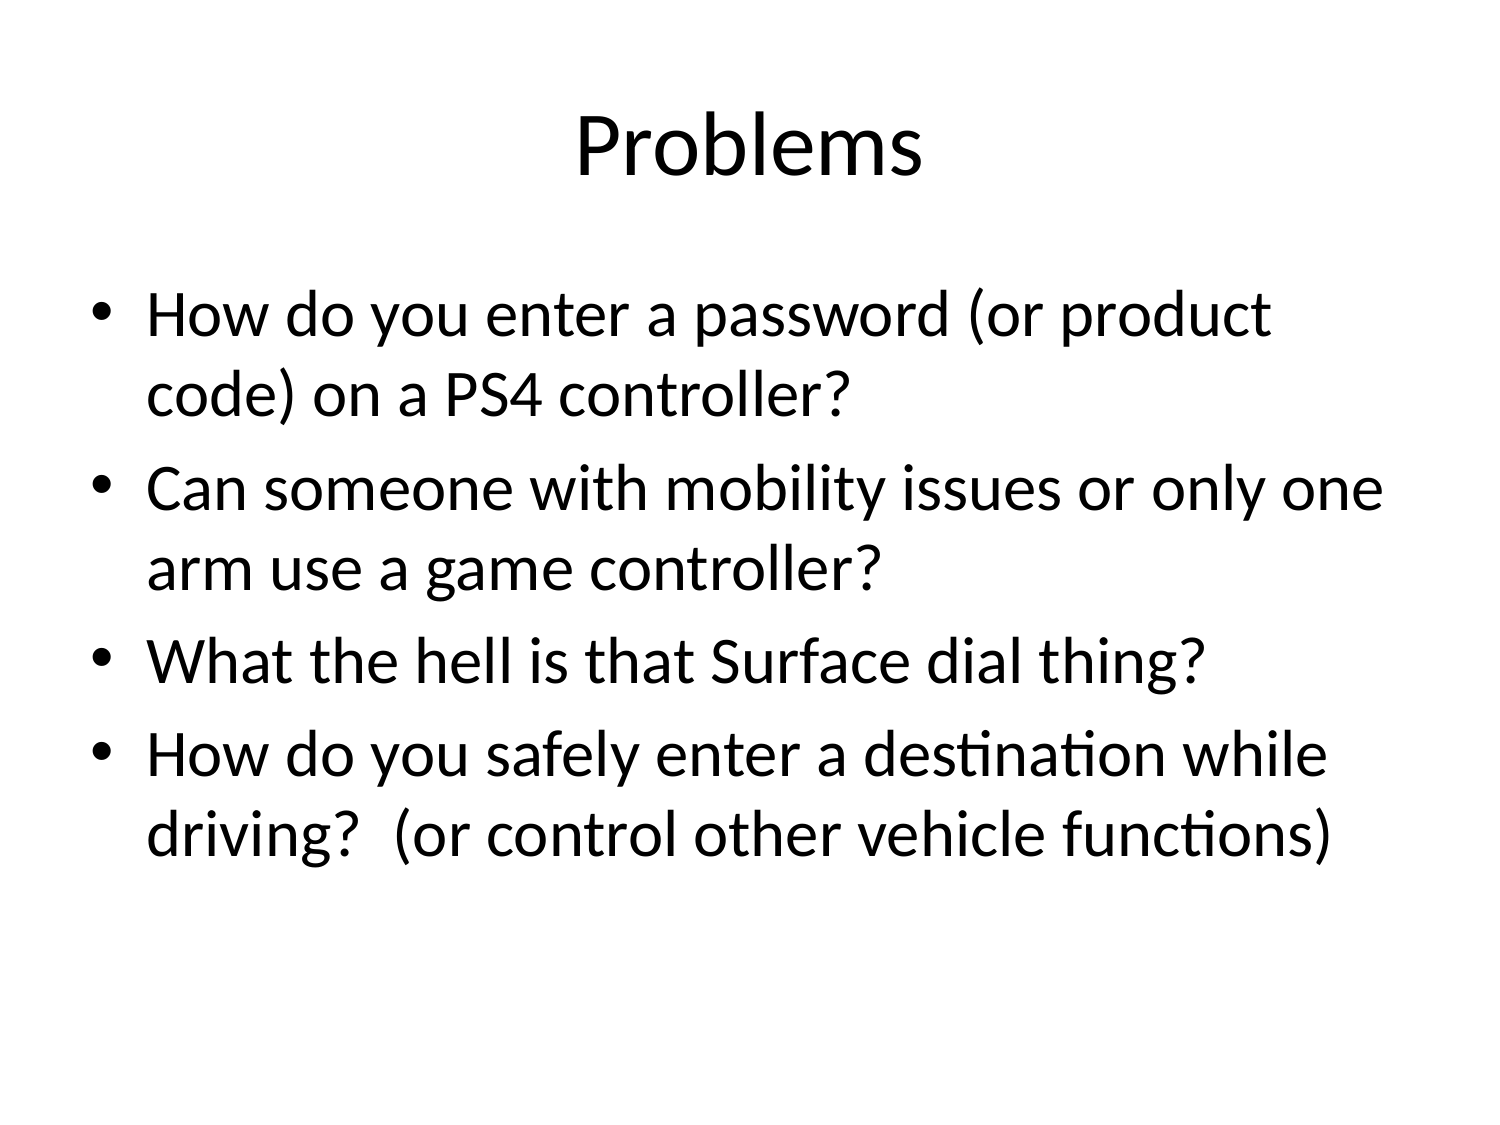

# Problems
How do you enter a password (or product code) on a PS4 controller?
Can someone with mobility issues or only one arm use a game controller?
What the hell is that Surface dial thing?
How do you safely enter a destination while driving?  (or control other vehicle functions)